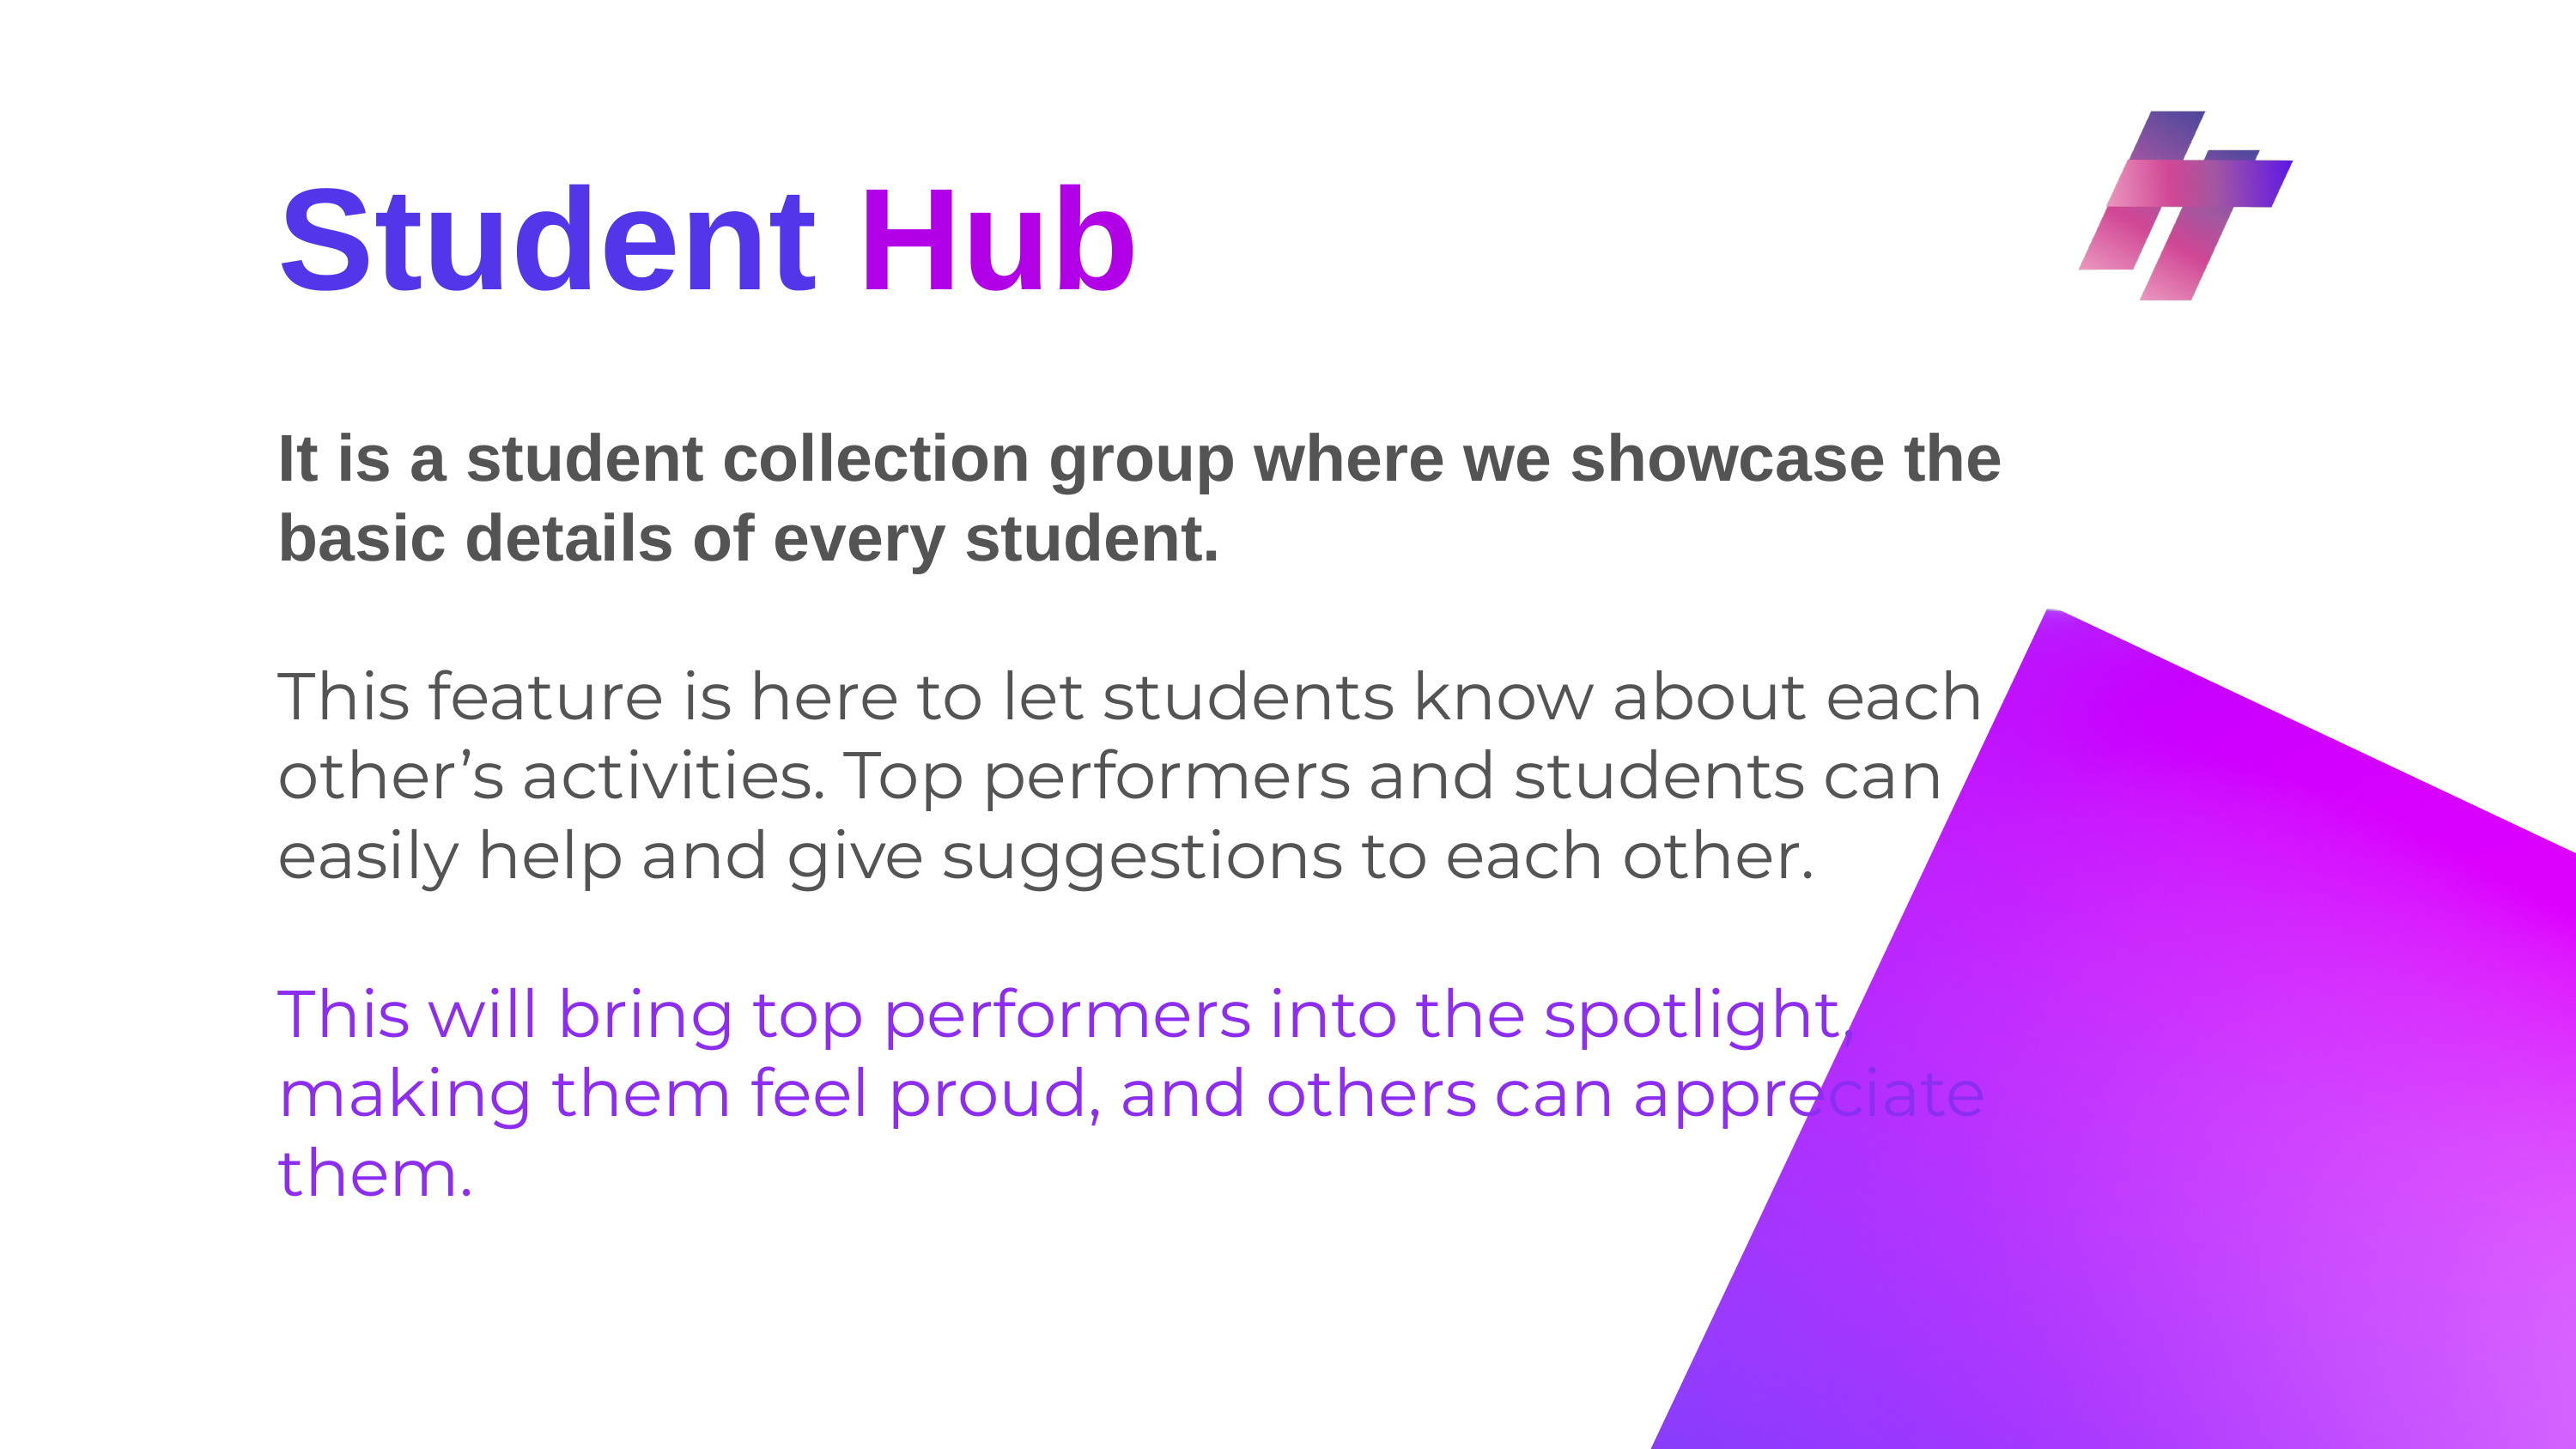

Student Hub
It is a student collection group where we showcase the basic details of every student.

This feature is here to let students know about each other’s activities. Top performers and students can easily help and give suggestions to each other.

This will bring top performers into the spotlight, making them feel proud, and others can appreciate them.